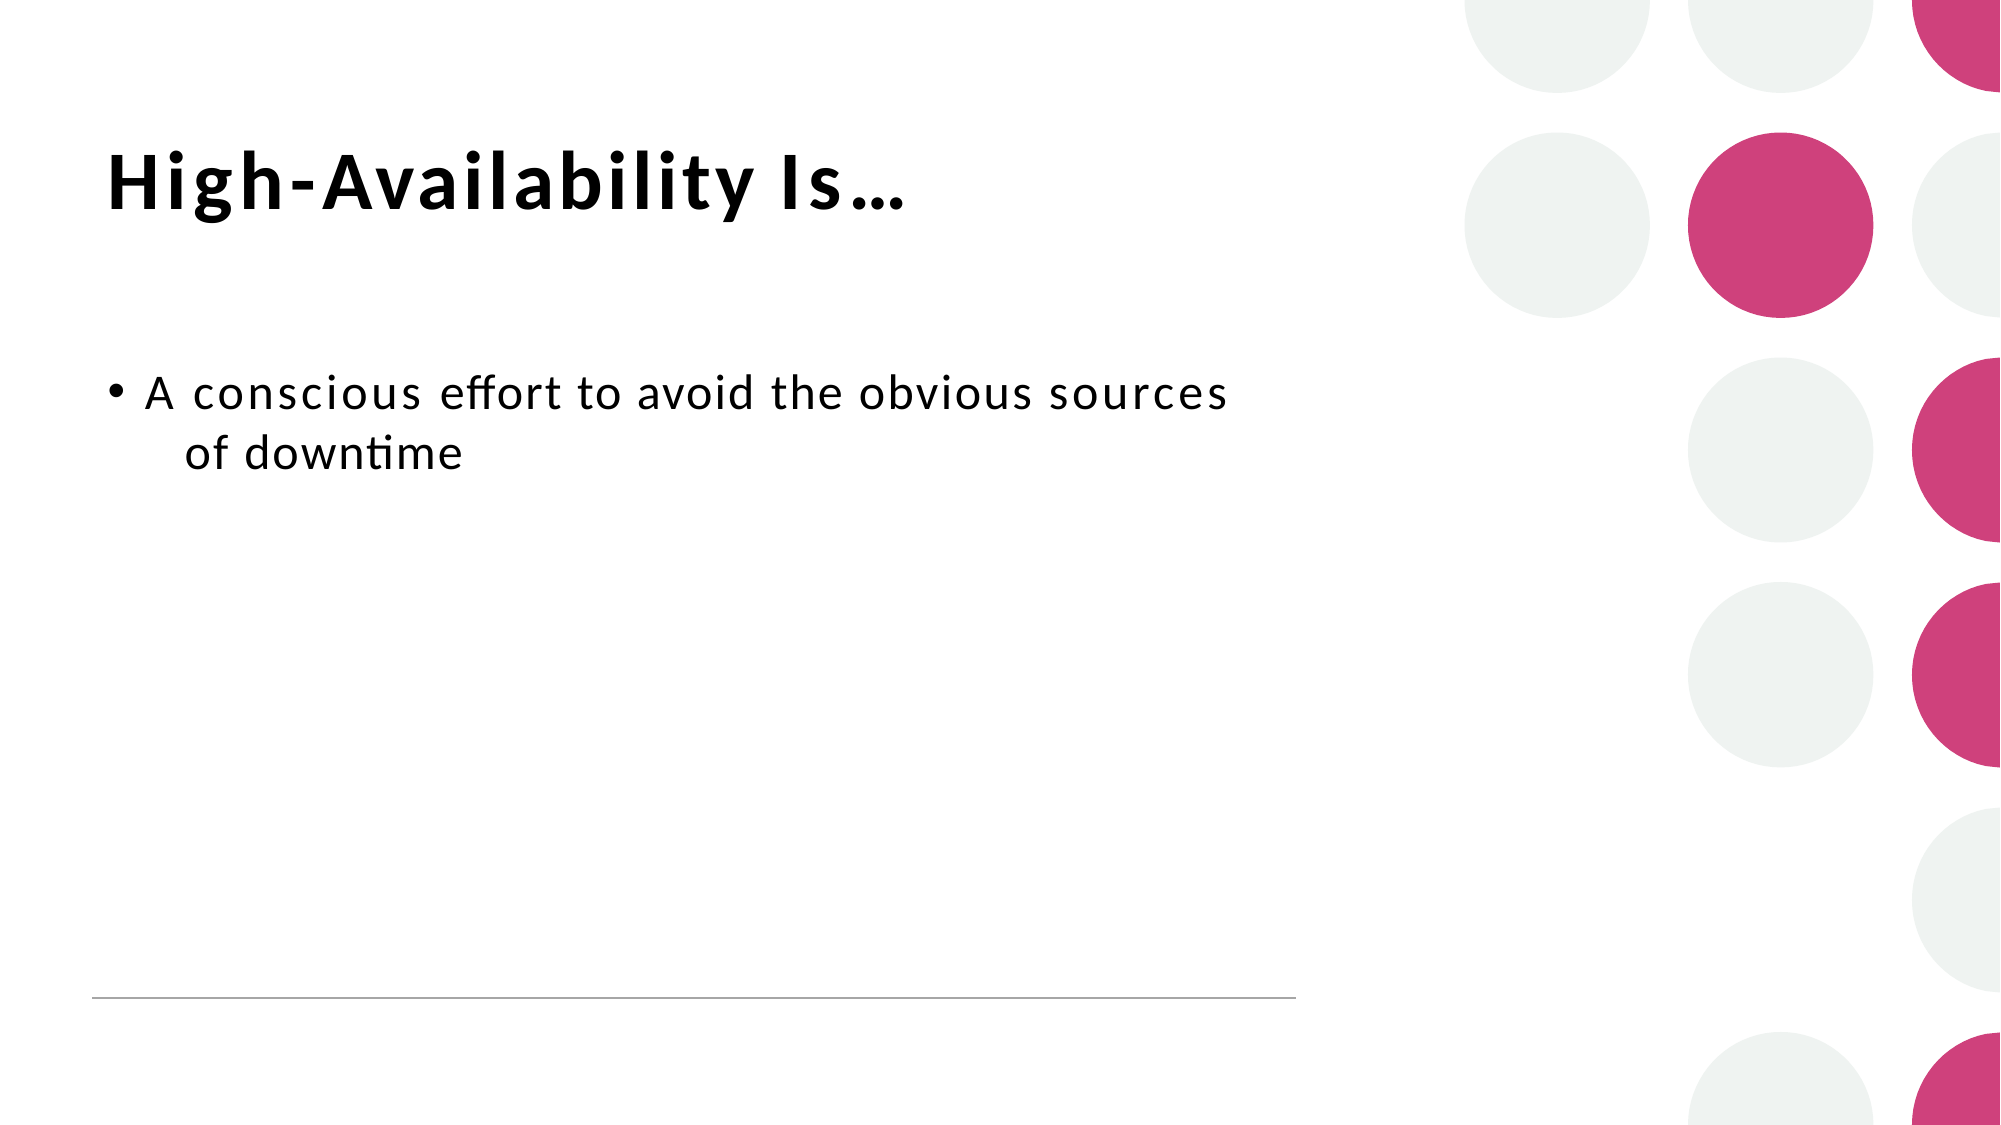

# High-Availability Is…
A conscious effort to avoid the obvious sources 	of downtime